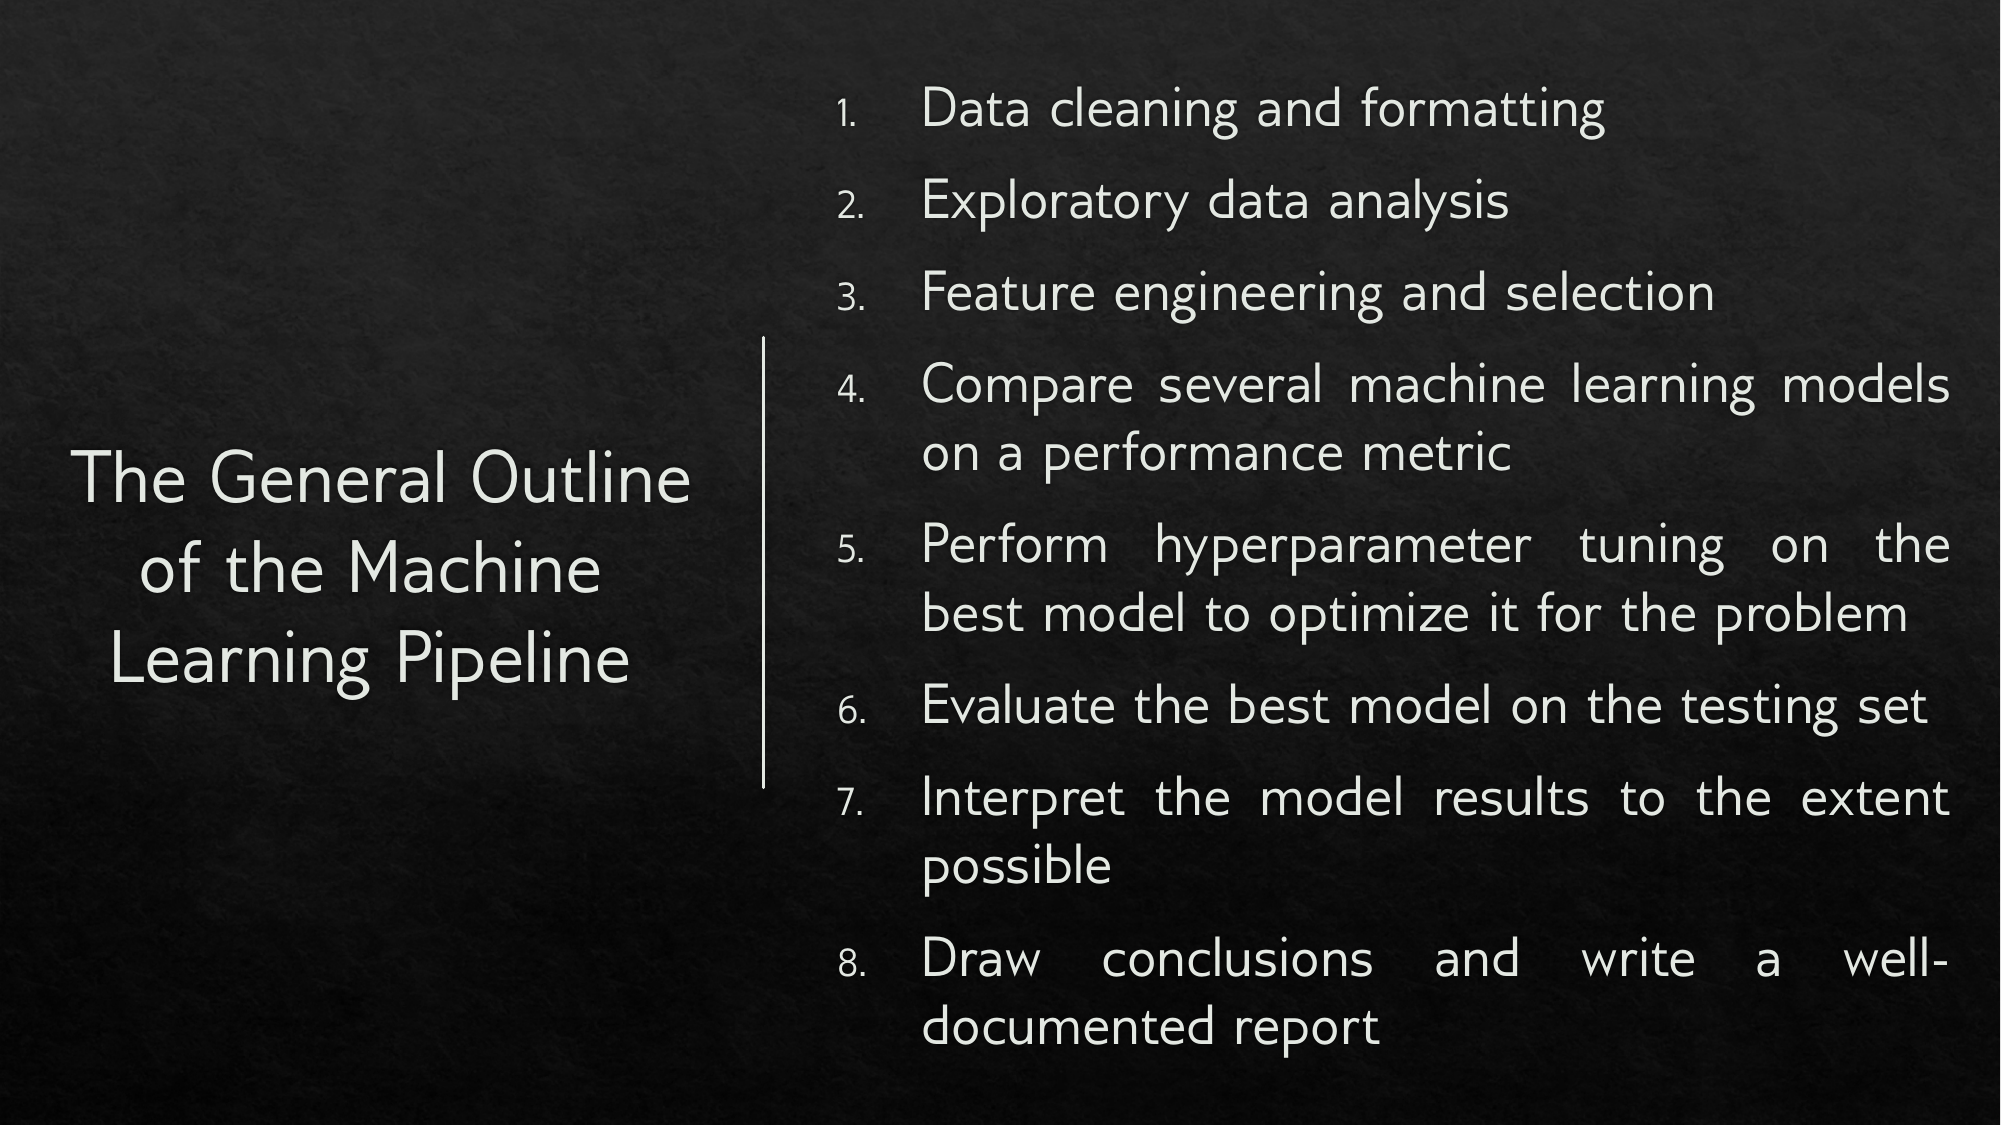

Data cleaning and formatting
Exploratory data analysis
Feature engineering and selection
Compare several machine learning models on a performance metric
Perform hyperparameter tuning on the best model to optimize it for the problem
Evaluate the best model on the testing set
Interpret the model results to the extent possible
Draw conclusions and write a well-documented report
# The General Outline of the Machine Learning Pipeline